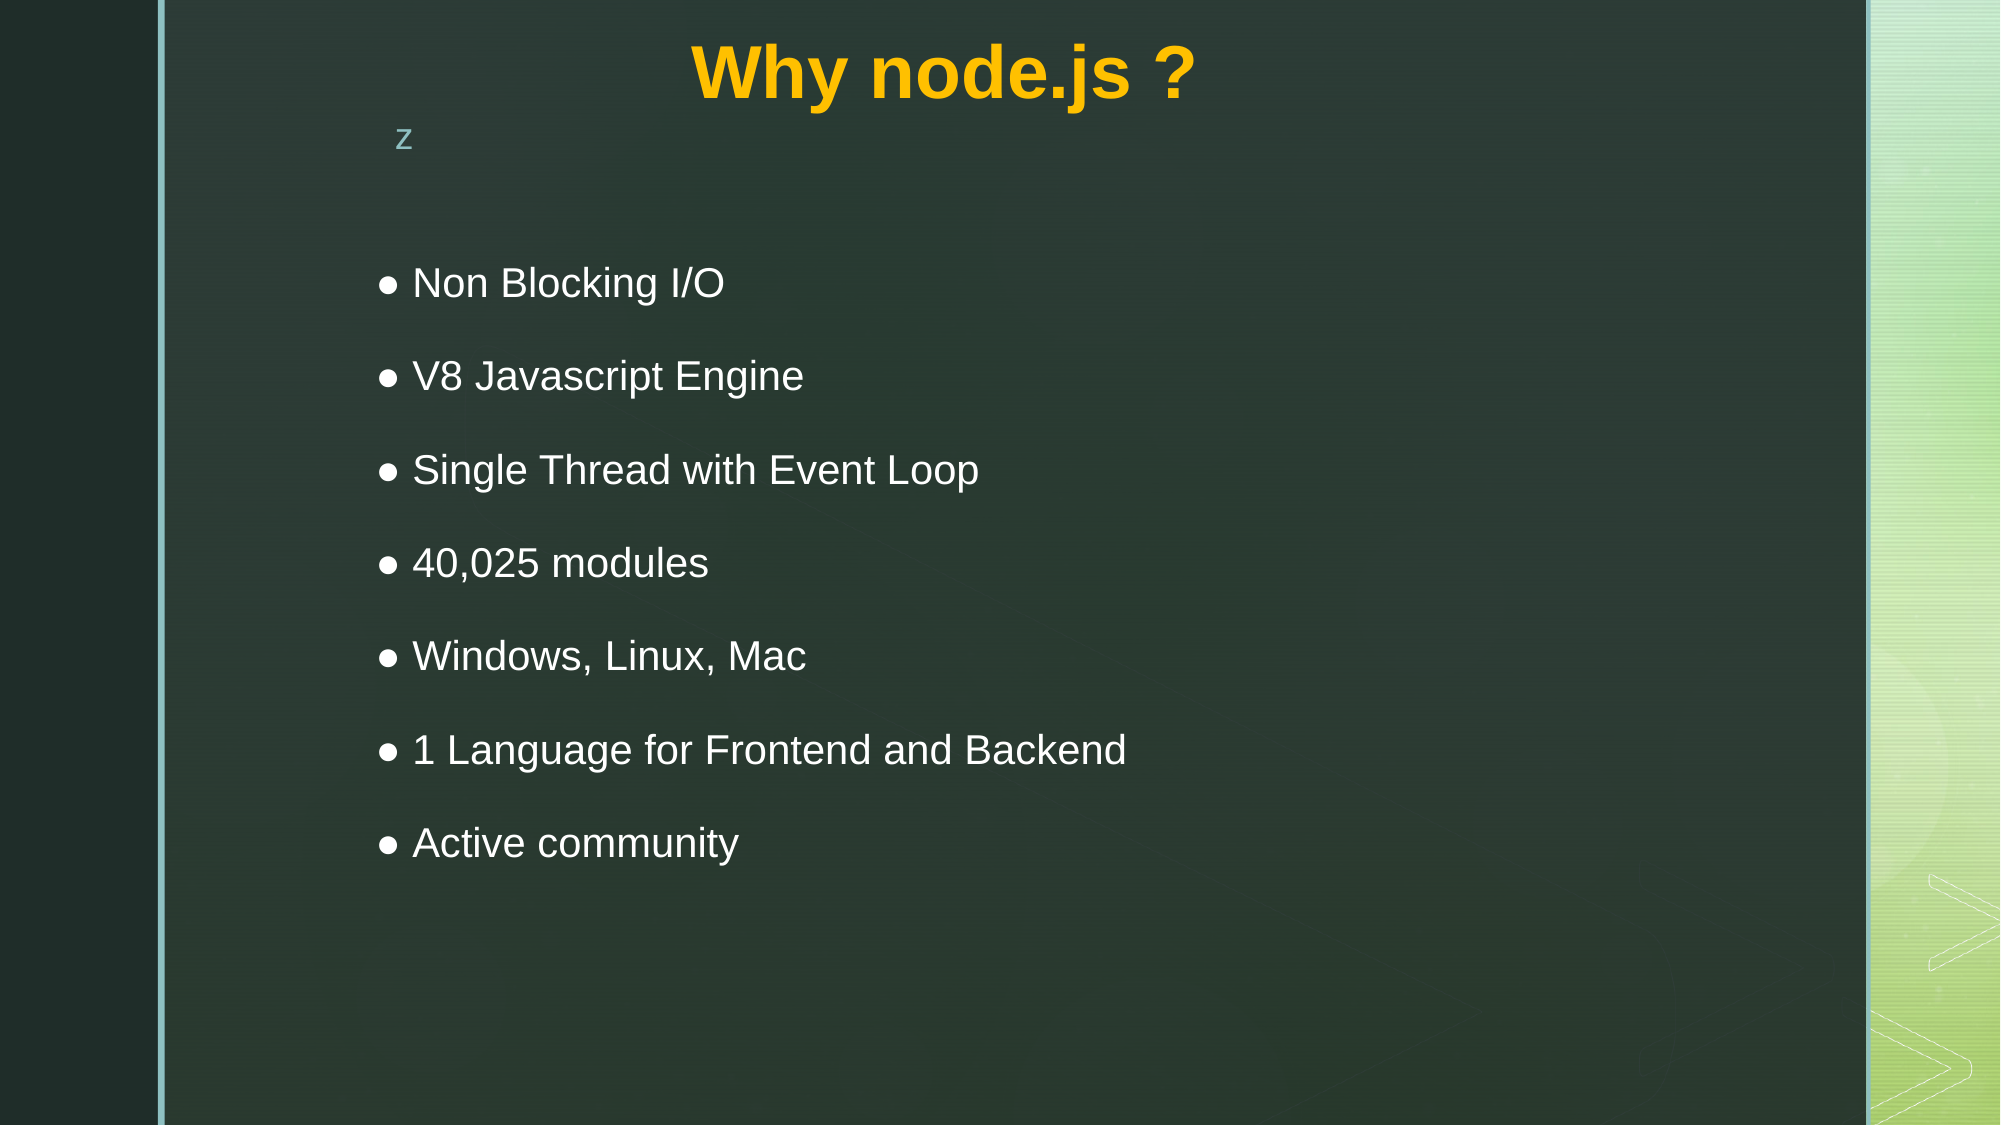

# Why node.js ?
● Non Blocking I/O
● V8 Javascript Engine
● Single Thread with Event Loop
● 40,025 modules
● Windows, Linux, Mac
● 1 Language for Frontend and Backend
● Active community